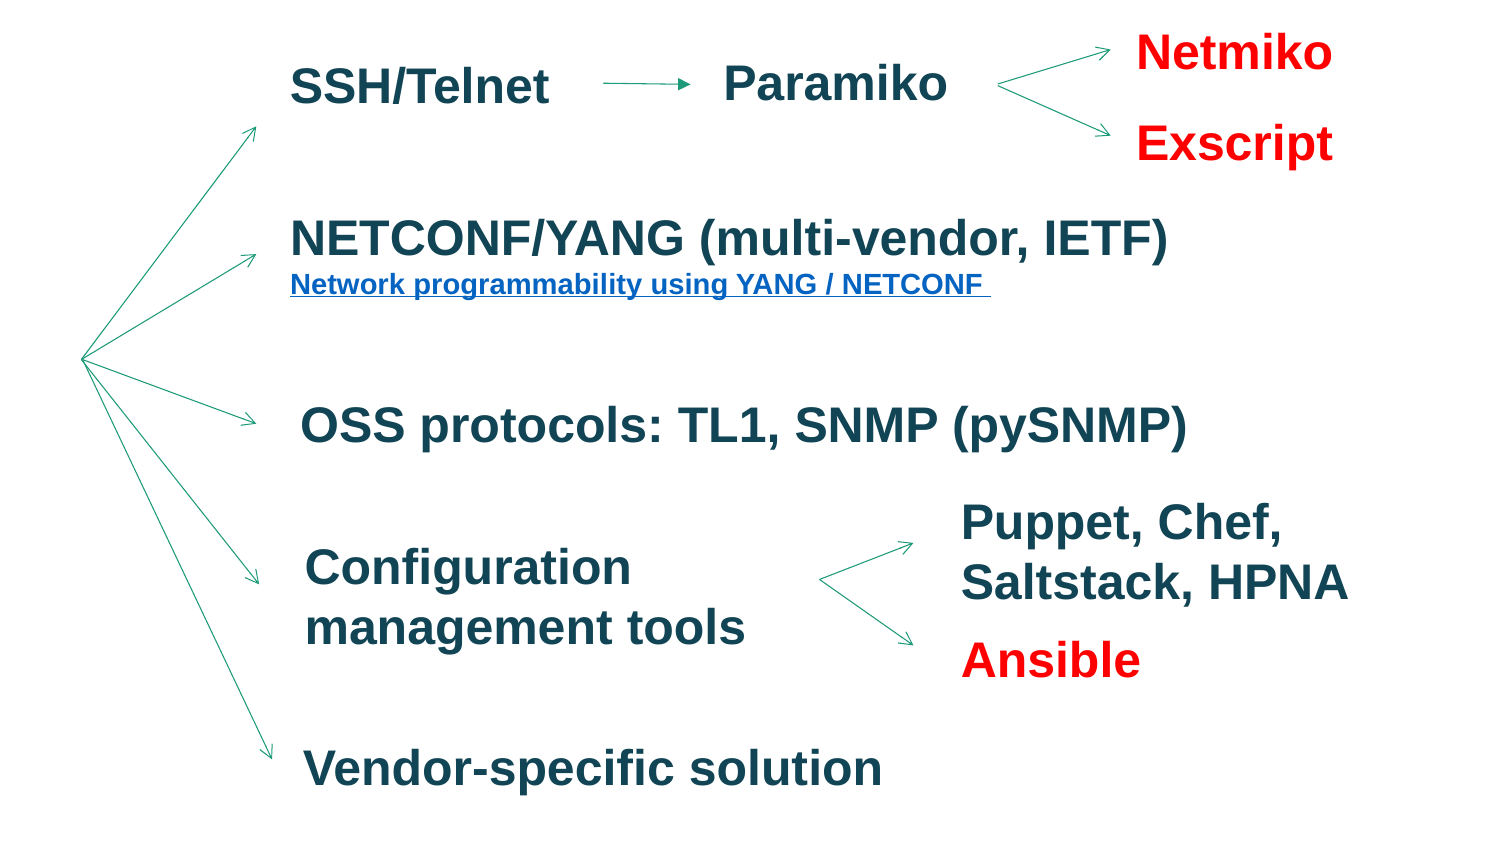

Netmiko
Paramiko
SSH/Telnet
Exscript
NETCONF/YANG (multi-vendor, IETF)
Network programmability using YANG / NETCONF

OSS protocols: TL1, SNMP (pySNMP)
Puppet, Chef, Saltstack, HPNA
Configuration management tools
Ansible
Vendor-specific solution